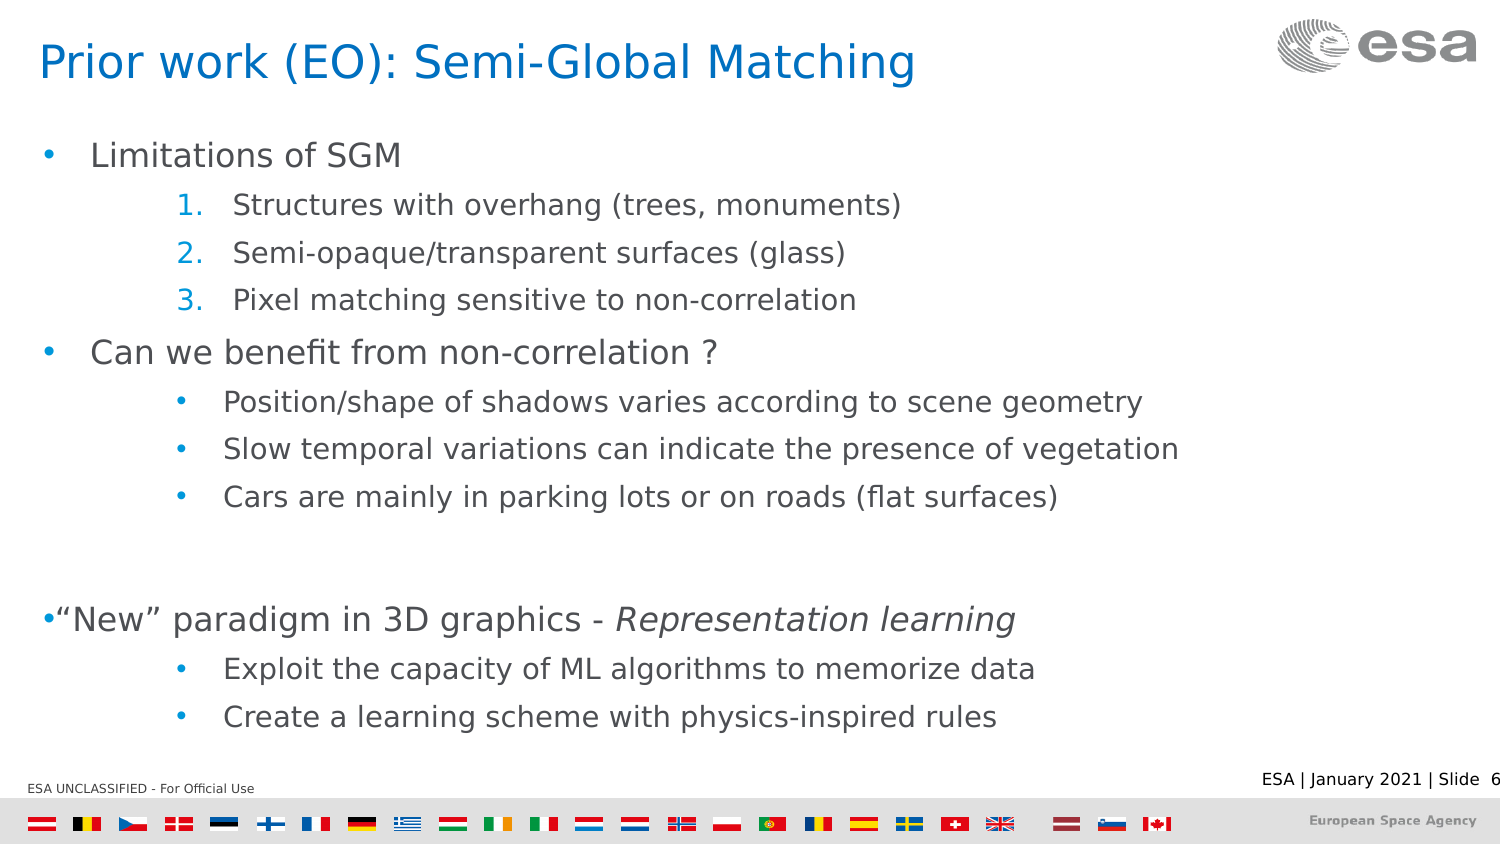

# Prior work (EO): Semi-Global Matching
Limitations of SGM
Structures with overhang (trees, monuments)
Semi-opaque/transparent surfaces (glass)
Pixel matching sensitive to non-correlation
Can we benefit from non-correlation ?
Position/shape of shadows varies according to scene geometry
Slow temporal variations can indicate the presence of vegetation
Cars are mainly in parking lots or on roads (flat surfaces)

“New” paradigm in 3D graphics - Representation learning
Exploit the capacity of ML algorithms to memorize data
Create a learning scheme with physics-inspired rules